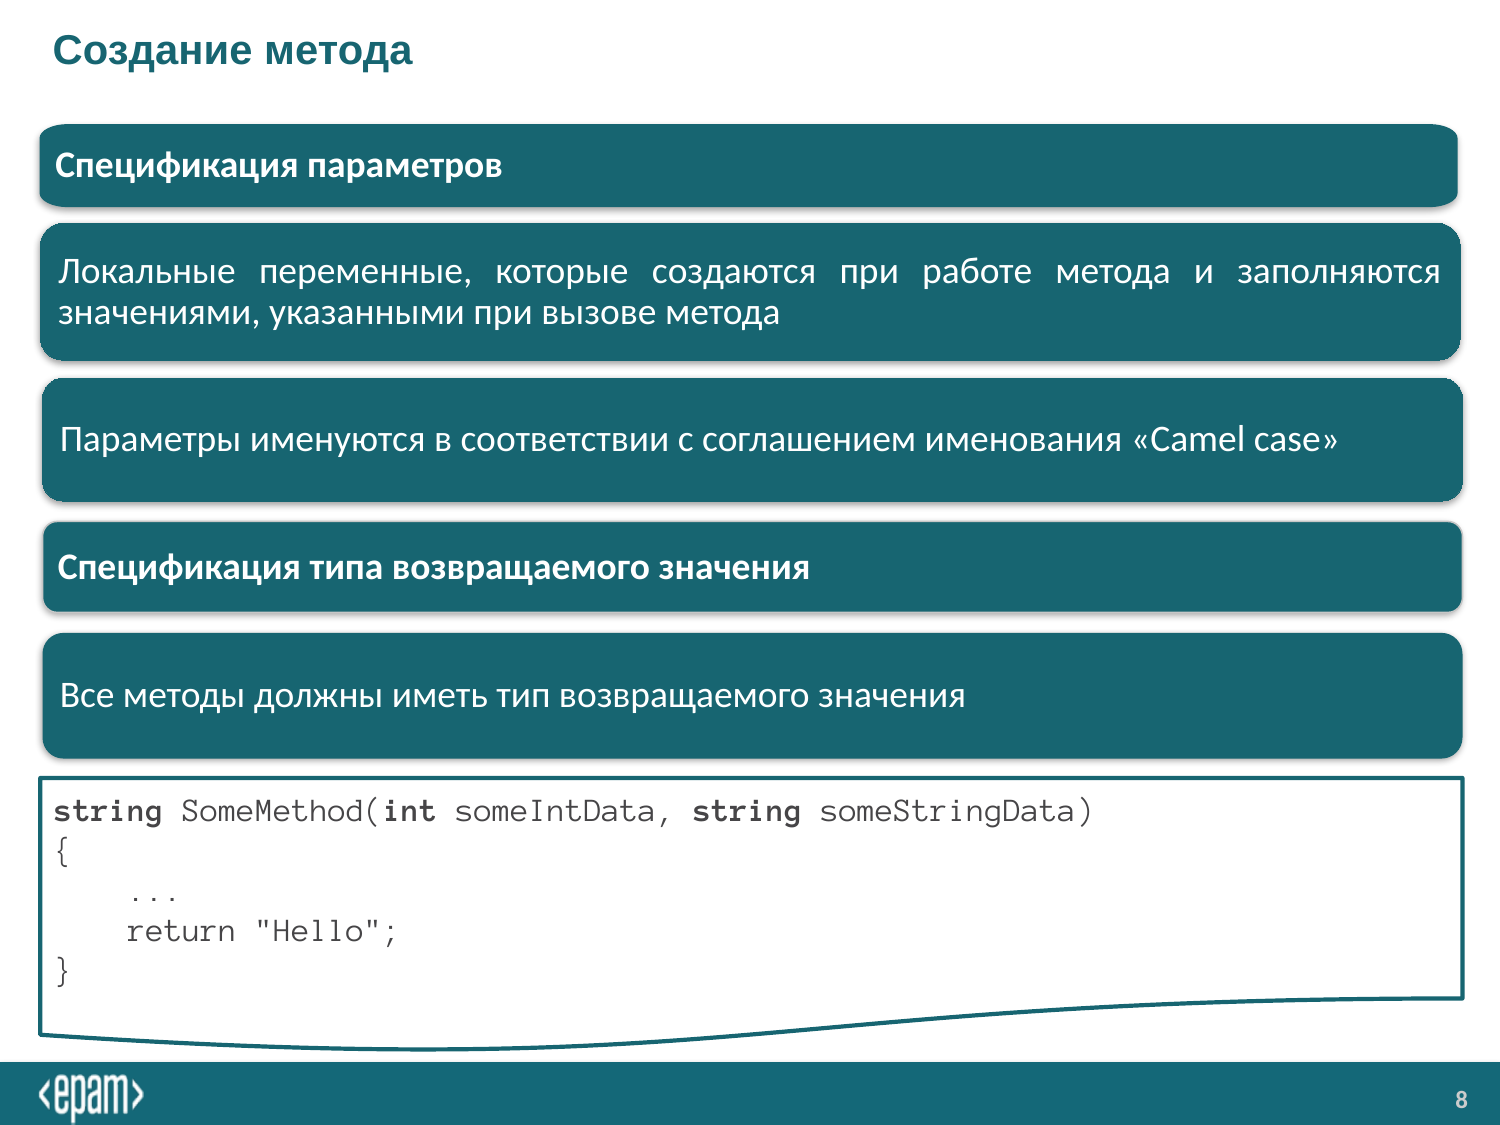

# Создание метода
Спецификация параметров
Локальные переменные, которые создаются при работе метода и заполняются значениями, указанными при вызове метода
Параметры именуются в соответствии с соглашением именования «Camel case»
Спецификация типа возвращаемого значения
Все методы должны иметь тип возвращаемого значения
string SomeMethod(int someIntData, string someStringData)
{
    ...
    return "Hello";
}